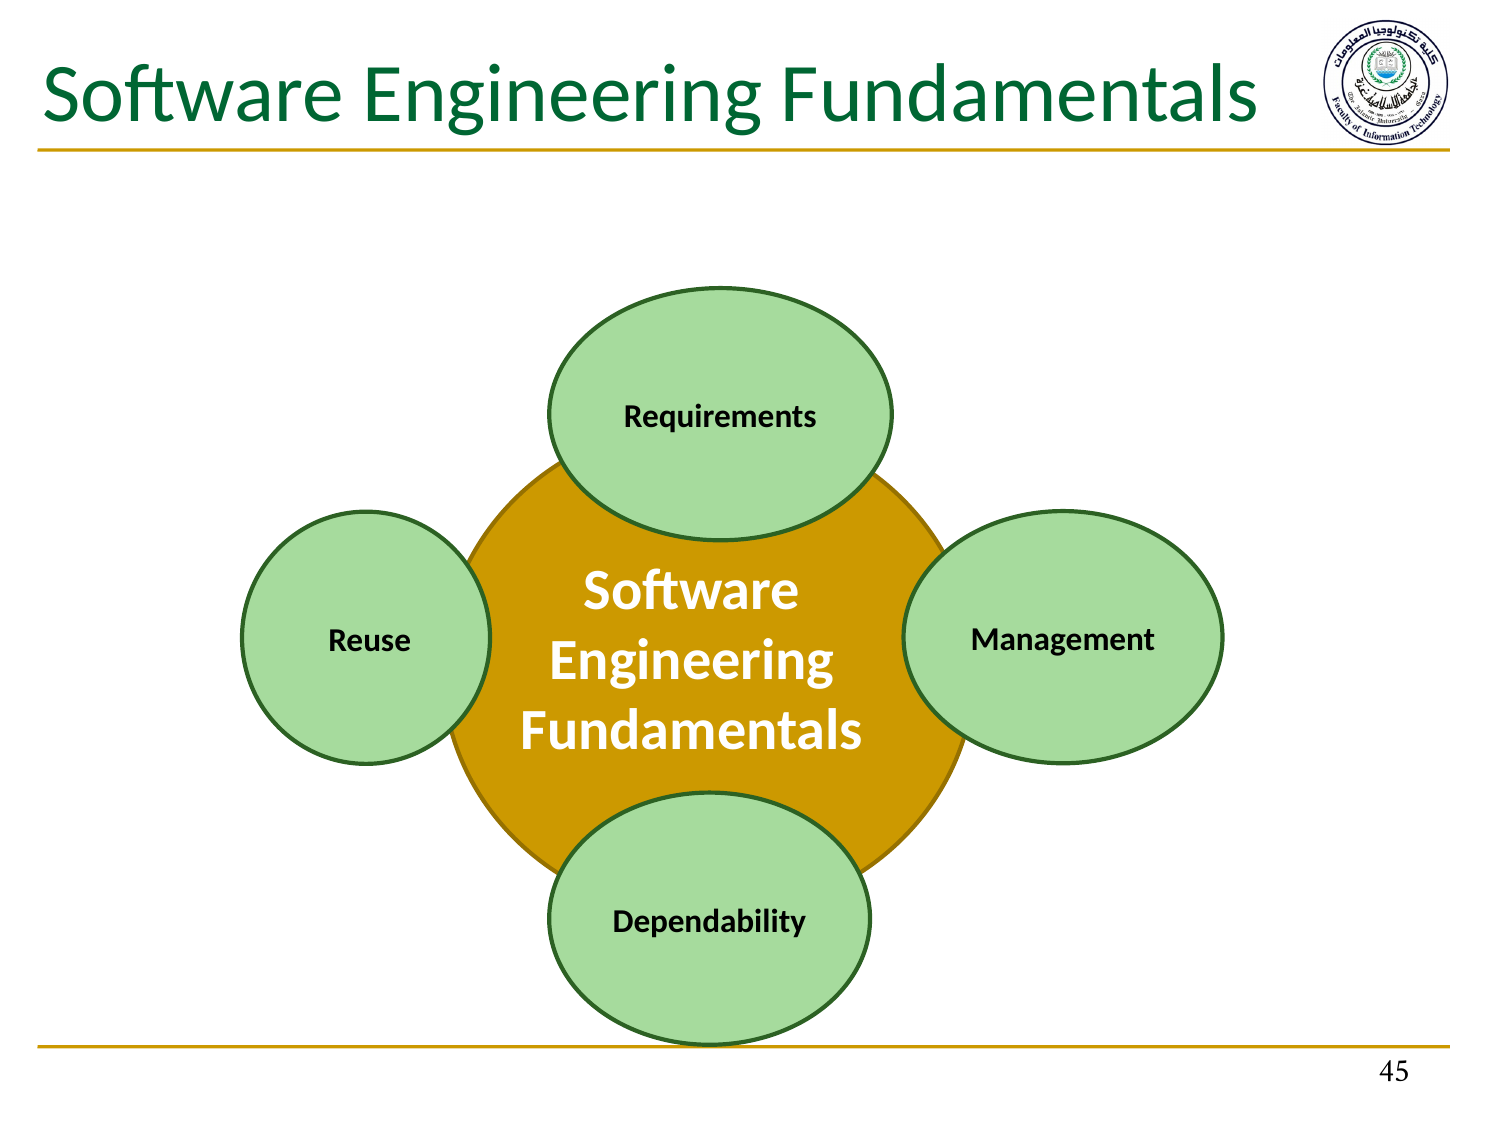

# Software Engineering Fundamentals

Requirements

Management
 Reuse
Software Engineering Fundamentals
Dependability
45